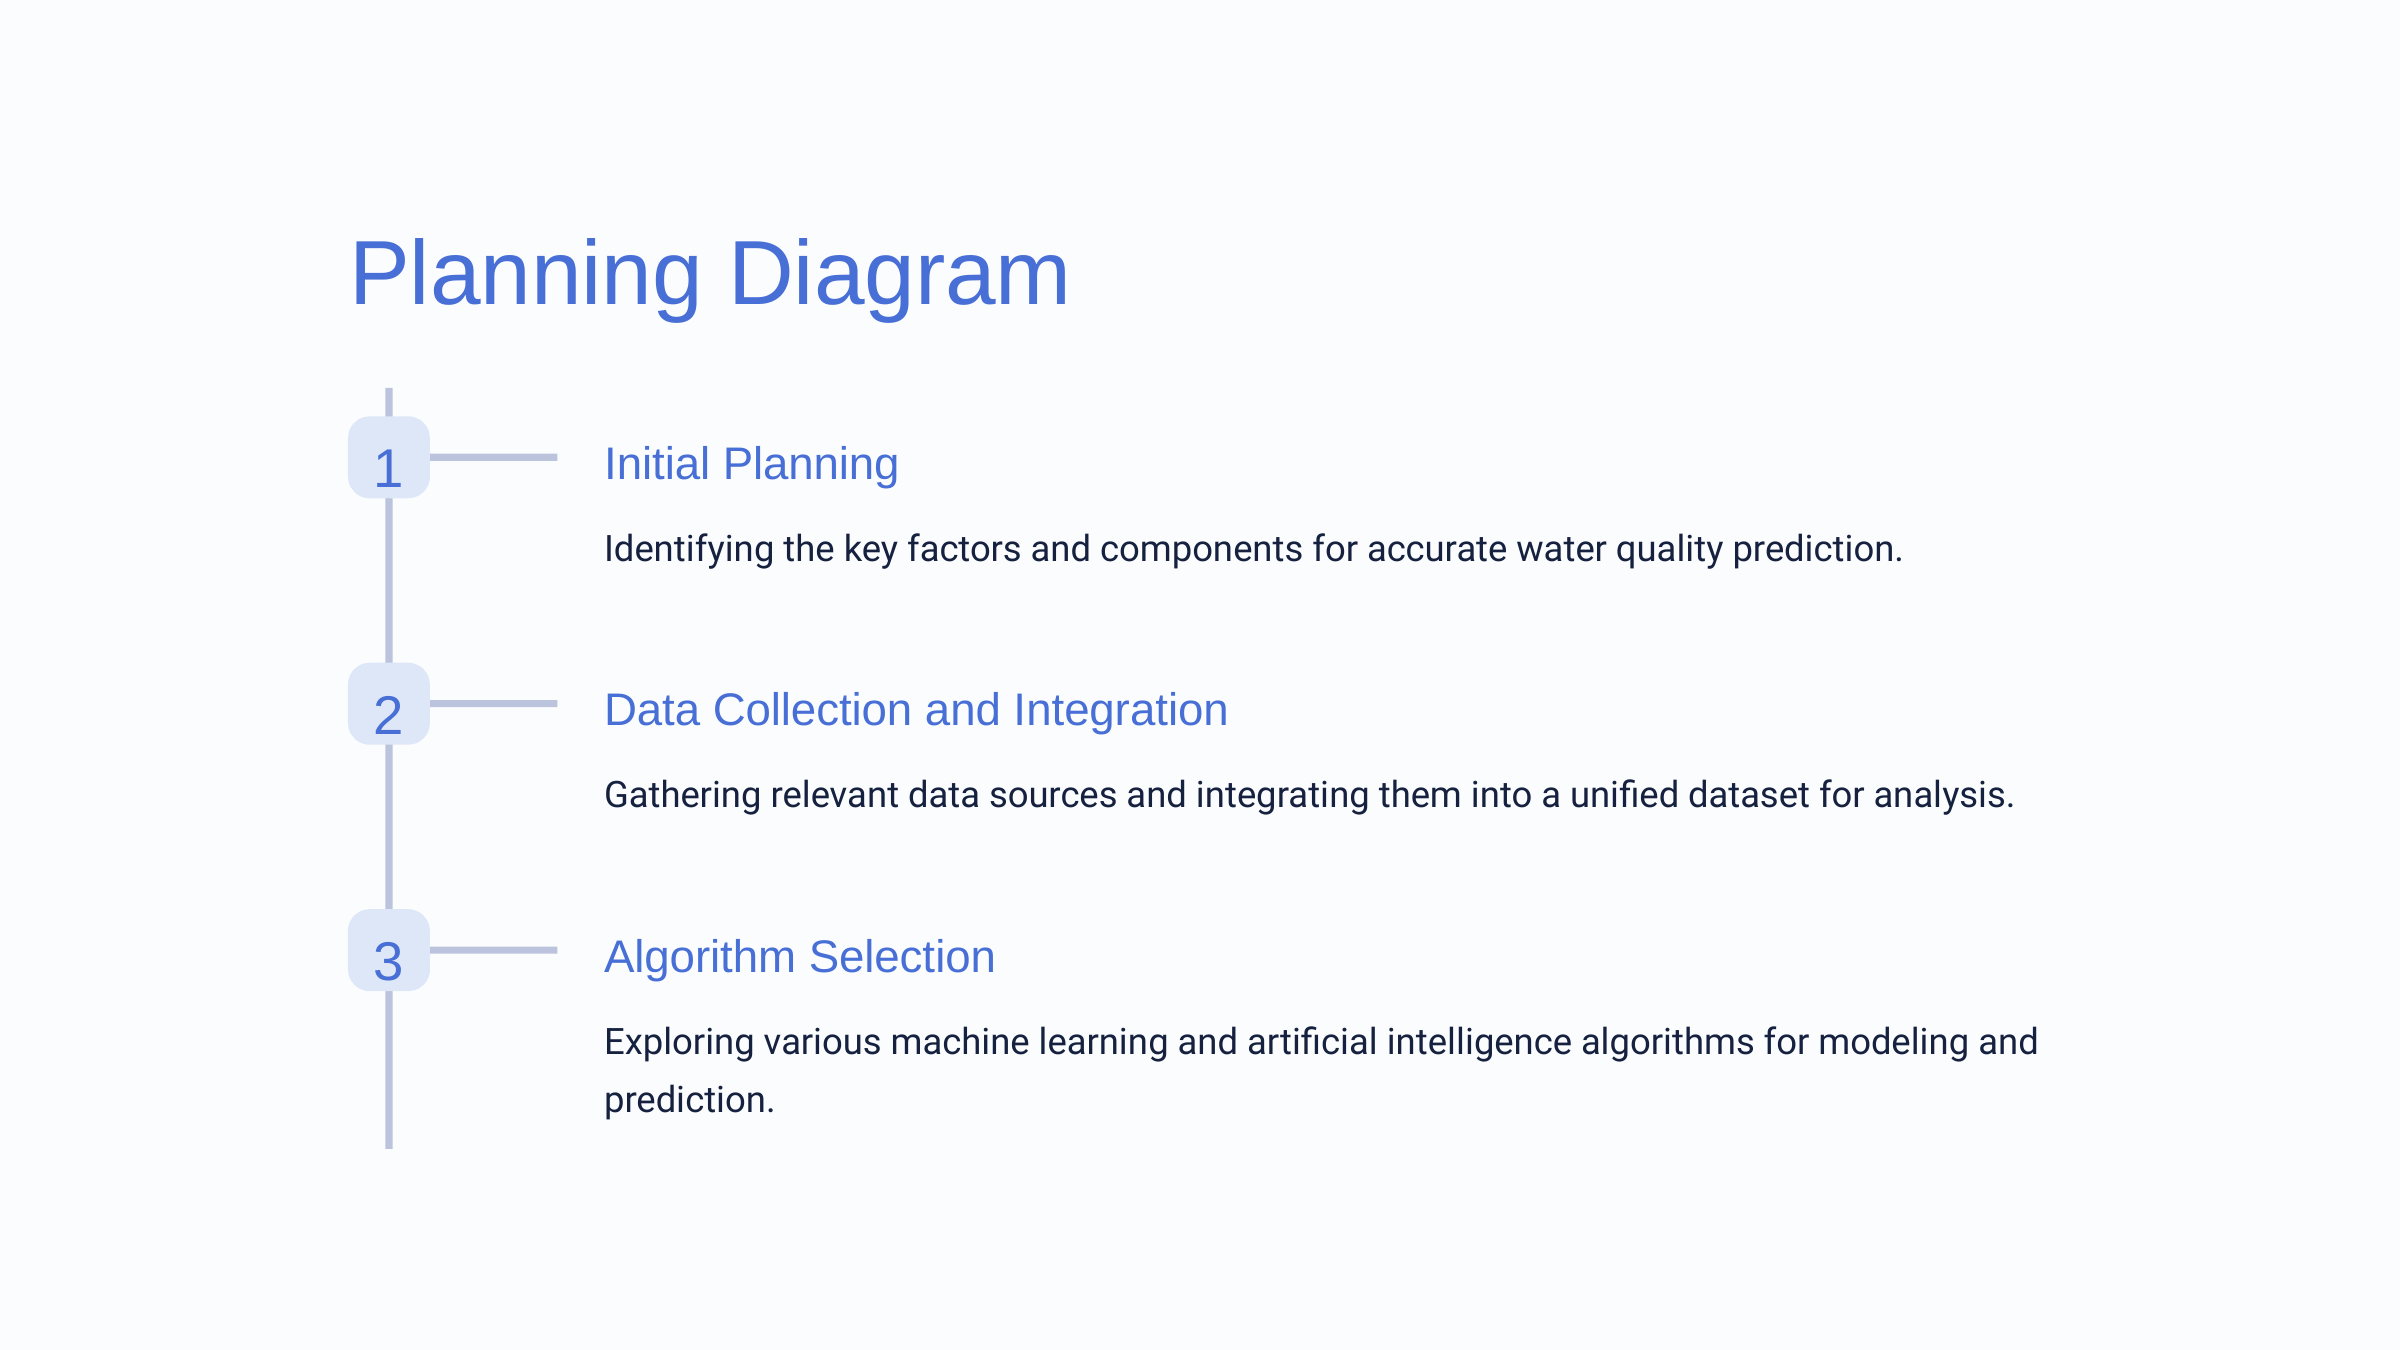

Planning Diagram

1
Initial Planning

Identifying the key factors and components for accurate water quality prediction.

2
Data Collection and Integration

Gathering relevant data sources and integrating them into a unified dataset for analysis.

3
Algorithm Selection

Exploring various machine learning and artificial intelligence algorithms for modeling and prediction.